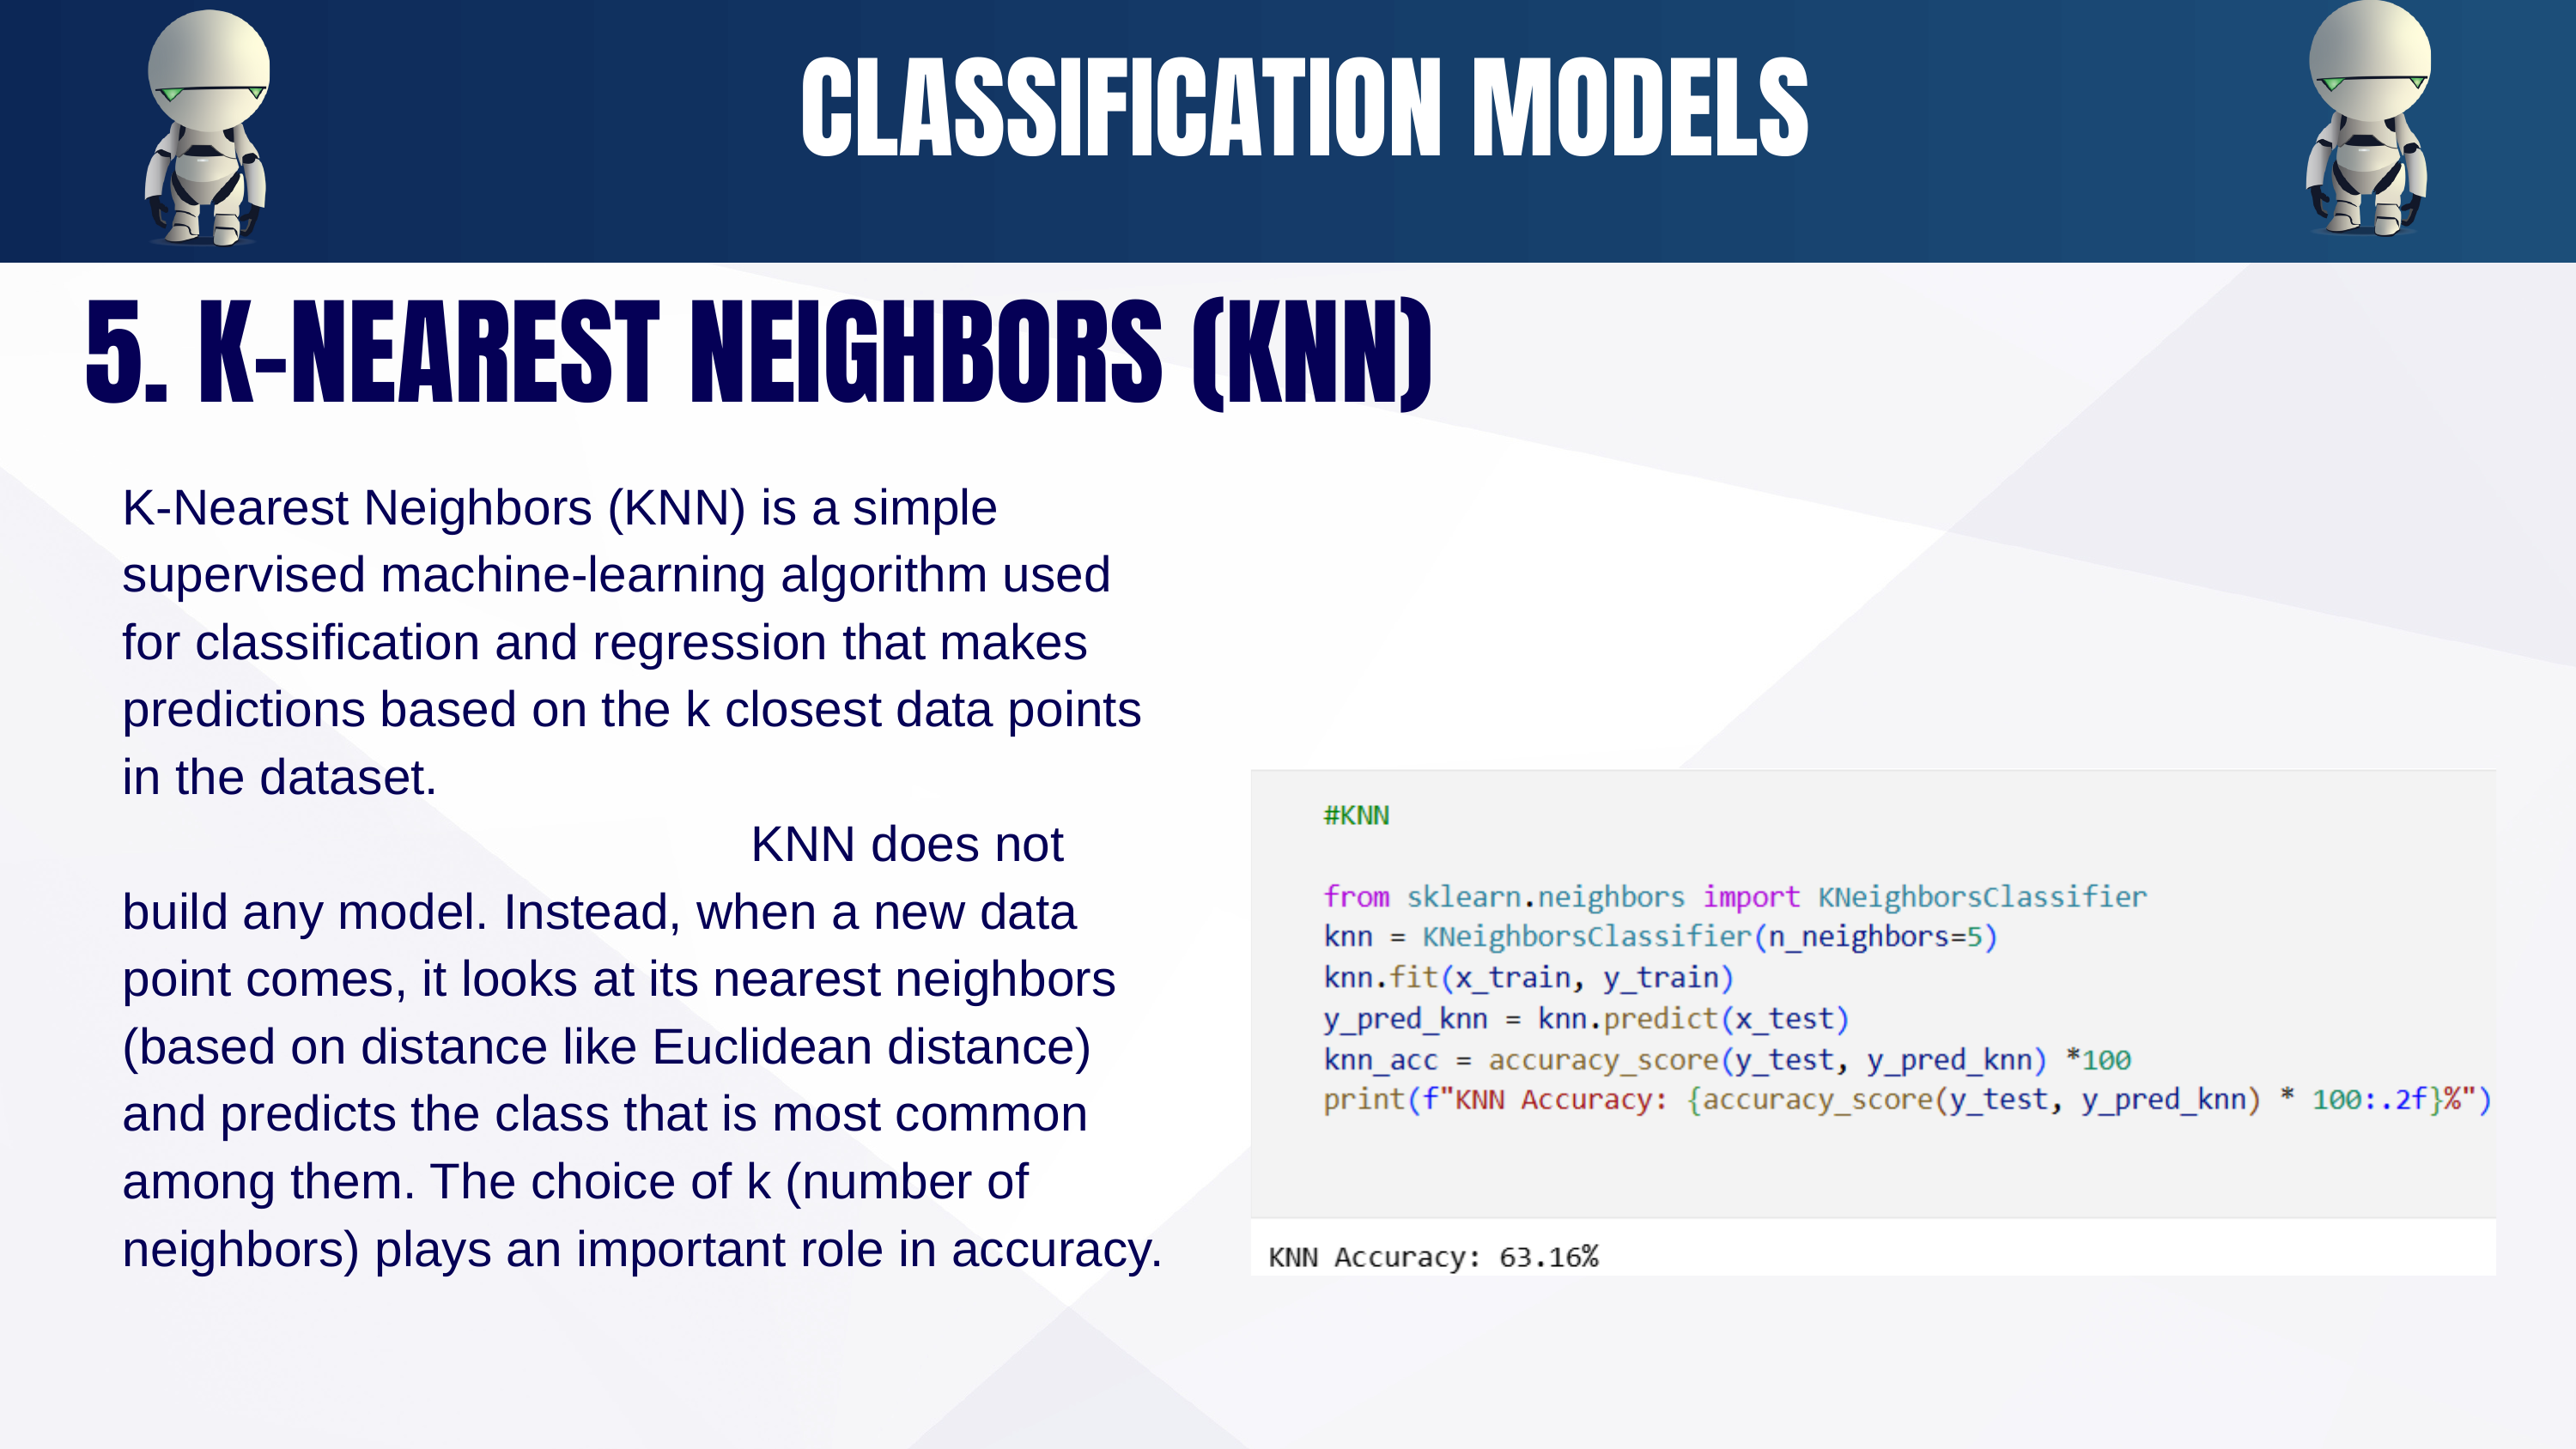

CLASSIFICATION MODELS

5. K-NEAREST NEIGHBORS (KNN)
K-Nearest Neighbors (KNN) is a simple supervised machine-learning algorithm used for classification and regression that makes predictions based on the k closest data points in the dataset.
                                             KNN does not build any model. Instead, when a new data point comes, it looks at its nearest neighbors (based on distance like Euclidean distance) and predicts the class that is most common among them. The choice of k (number of neighbors) plays an important role in accuracy.